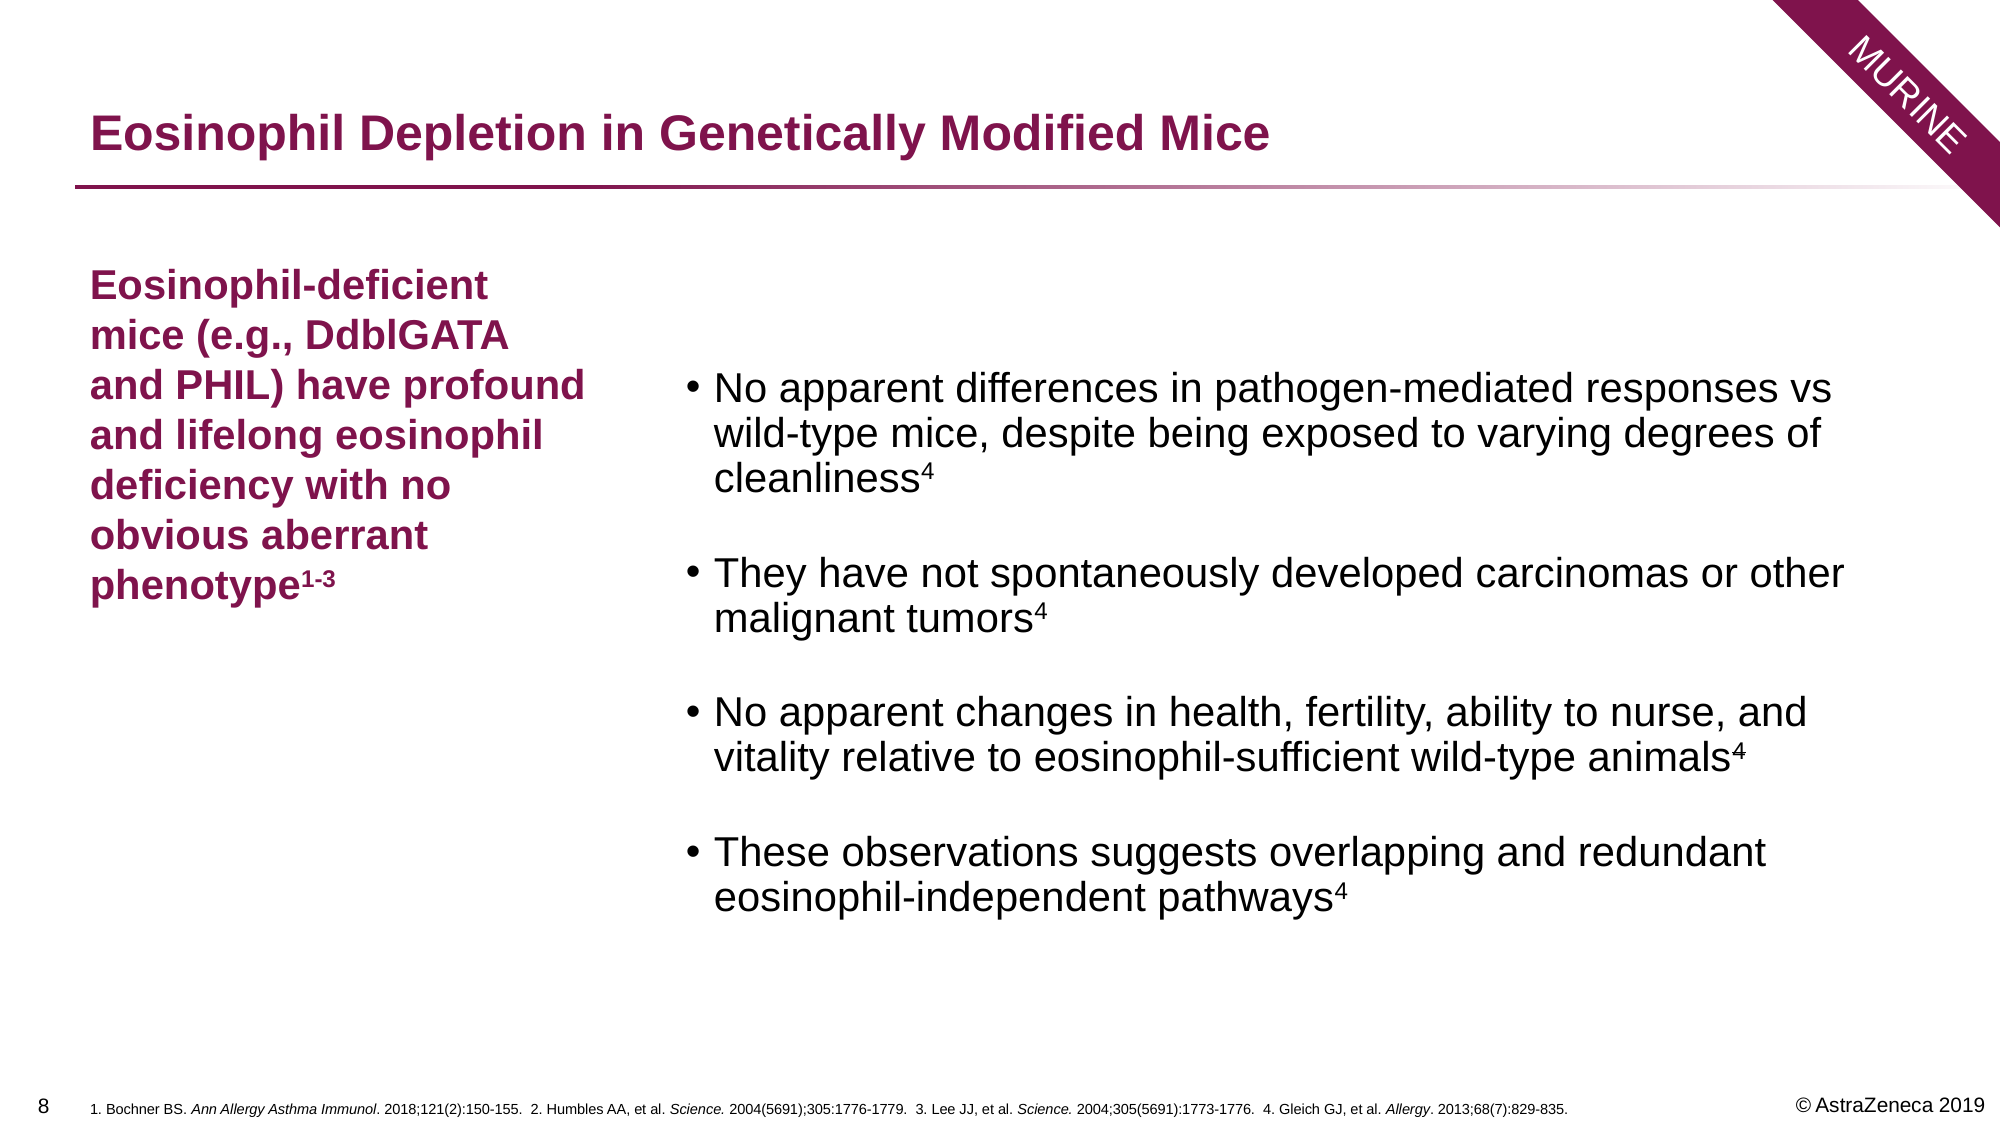

MURINE
# Eosinophil Depletion in Genetically Modified Mice
Eosinophil-deficient mice (e.g., DdblGATA and PHIL) have profound and lifelong eosinophil deficiency with no obvious aberrant phenotype1-3

No apparent differences in pathogen-mediated responses vs wild-type mice, despite being exposed to varying degrees of cleanliness4
They have not spontaneously developed carcinomas or other malignant tumors4
No apparent changes in health, fertility, ability to nurse, and vitality relative to eosinophil-sufficient wild-type animals4
These observations suggests overlapping and redundant eosinophil-independent pathways4
1. Bochner BS. Ann Allergy Asthma Immunol. 2018;121(2):150-155.  2. Humbles AA, et al. Science. 2004(5691);305:1776-1779.  3. Lee JJ, et al. Science. 2004;305(5691):1773-1776.  4. Gleich GJ, et al. Allergy. 2013;68(7):829-835.
8